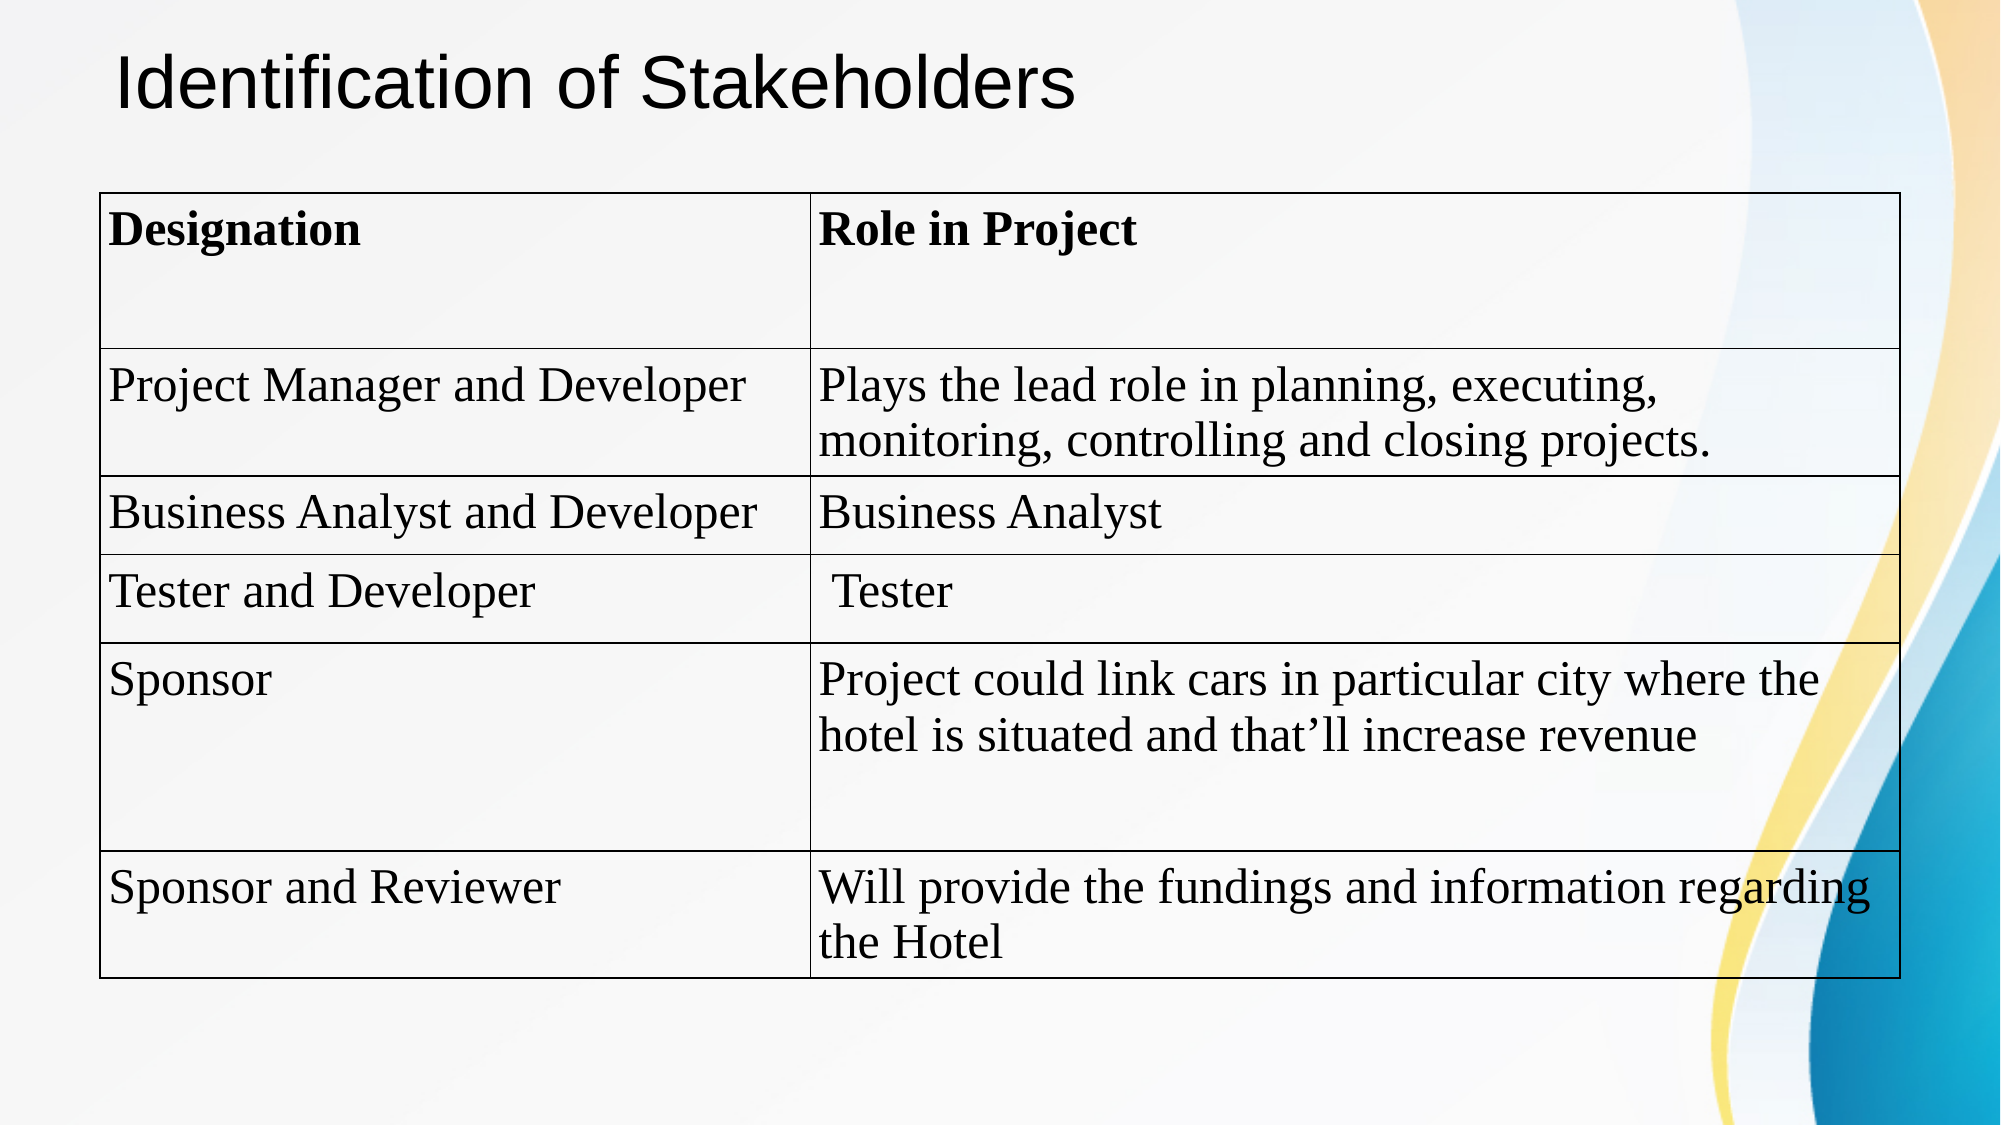

# Identification of Stakeholders
| Designation | Role in Project |
| --- | --- |
| Project Manager and Developer | Plays the lead role in planning, executing, monitoring, controlling and closing projects. |
| Business Analyst and Developer | Business Analyst |
| Tester and Developer | Tester |
| Sponsor | Project could link cars in particular city where the hotel is situated and that’ll increase revenue |
| Sponsor and Reviewer | Will provide the fundings and information regarding the Hotel |